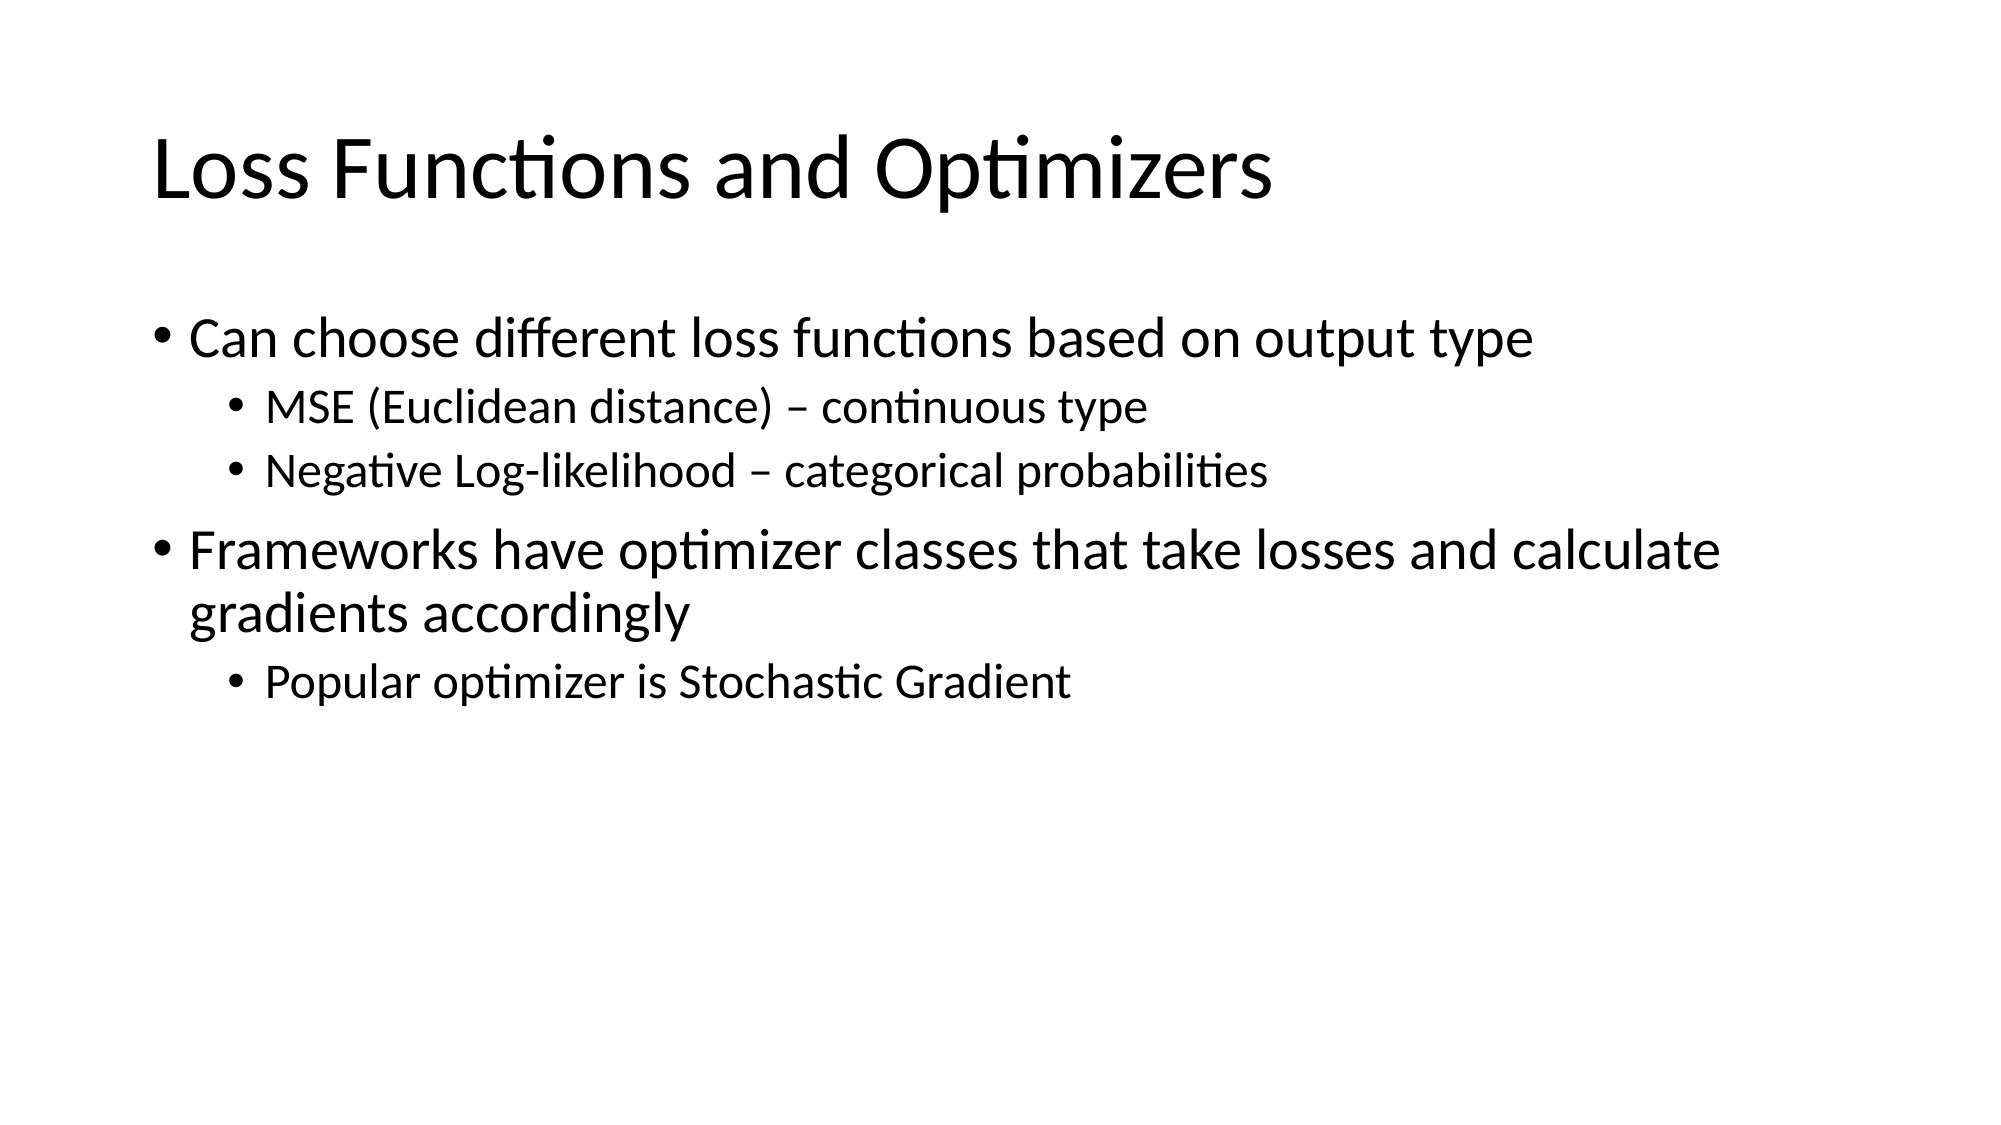

# Loss Functions and Optimizers
Can choose different loss functions based on output type
MSE (Euclidean distance) – continuous type
Negative Log-likelihood – categorical probabilities
Frameworks have optimizer classes that take losses and calculate gradients accordingly
Popular optimizer is Stochastic Gradient